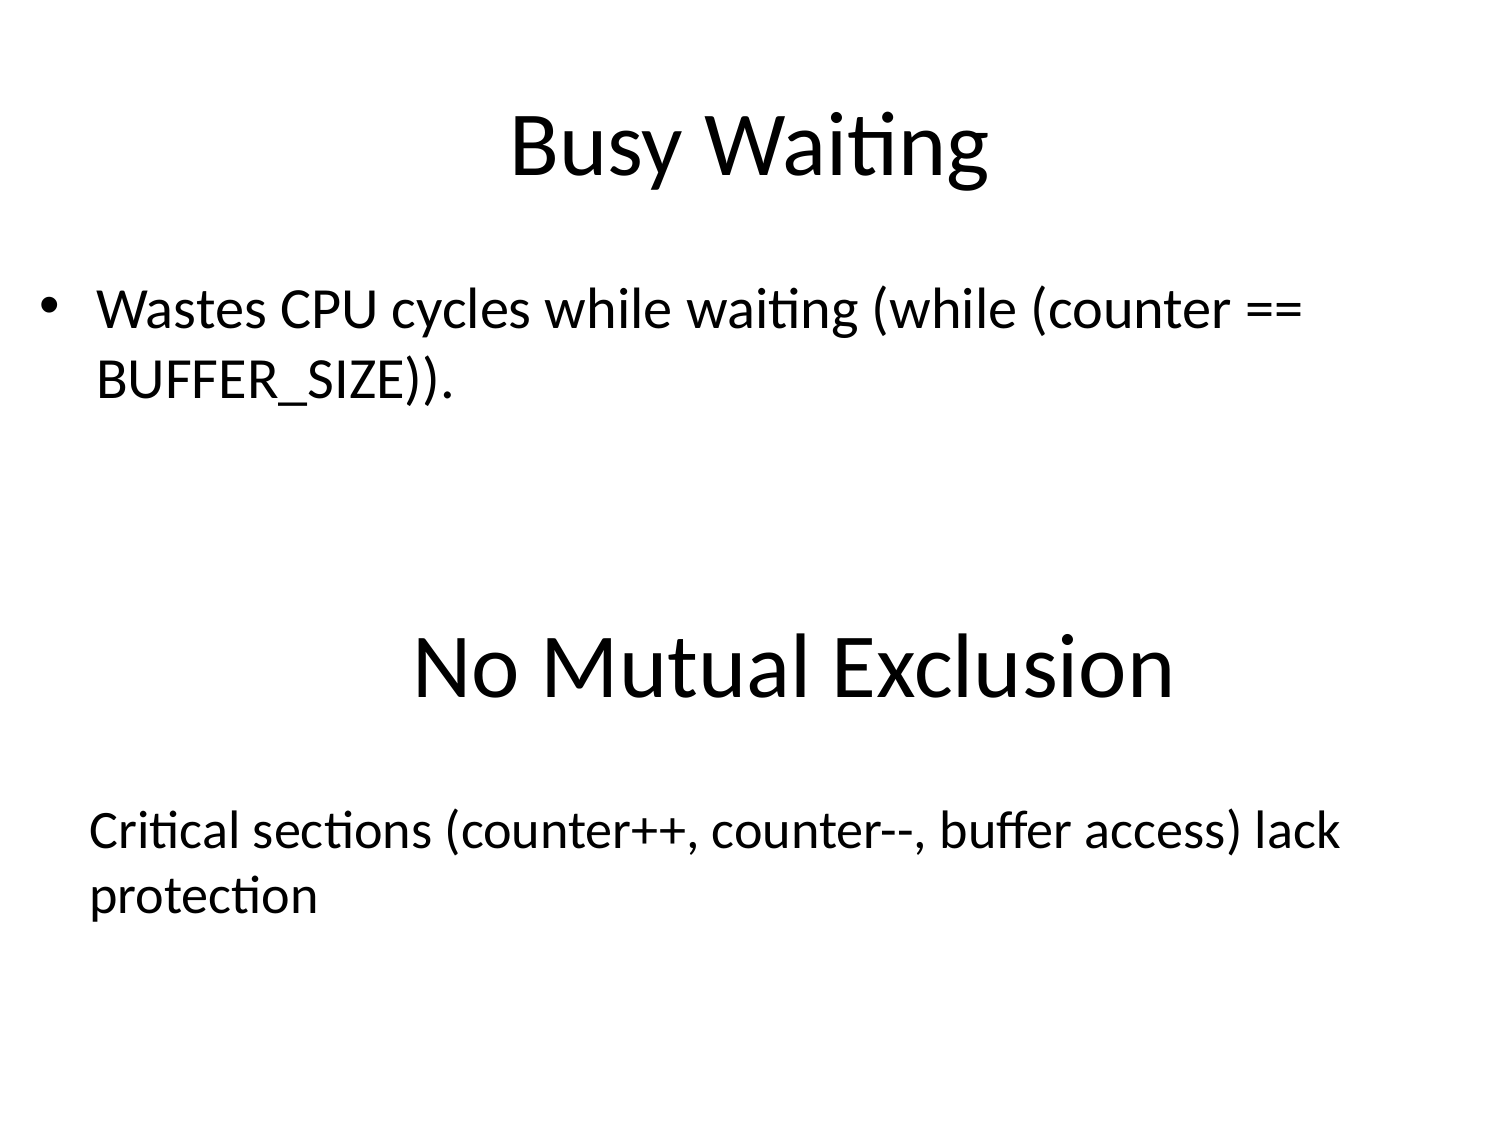

# Busy Waiting
Wastes CPU cycles while waiting (while (counter == BUFFER_SIZE)).

No Mutual Exclusion
Critical sections (counter++, counter--, buffer access) lack protection